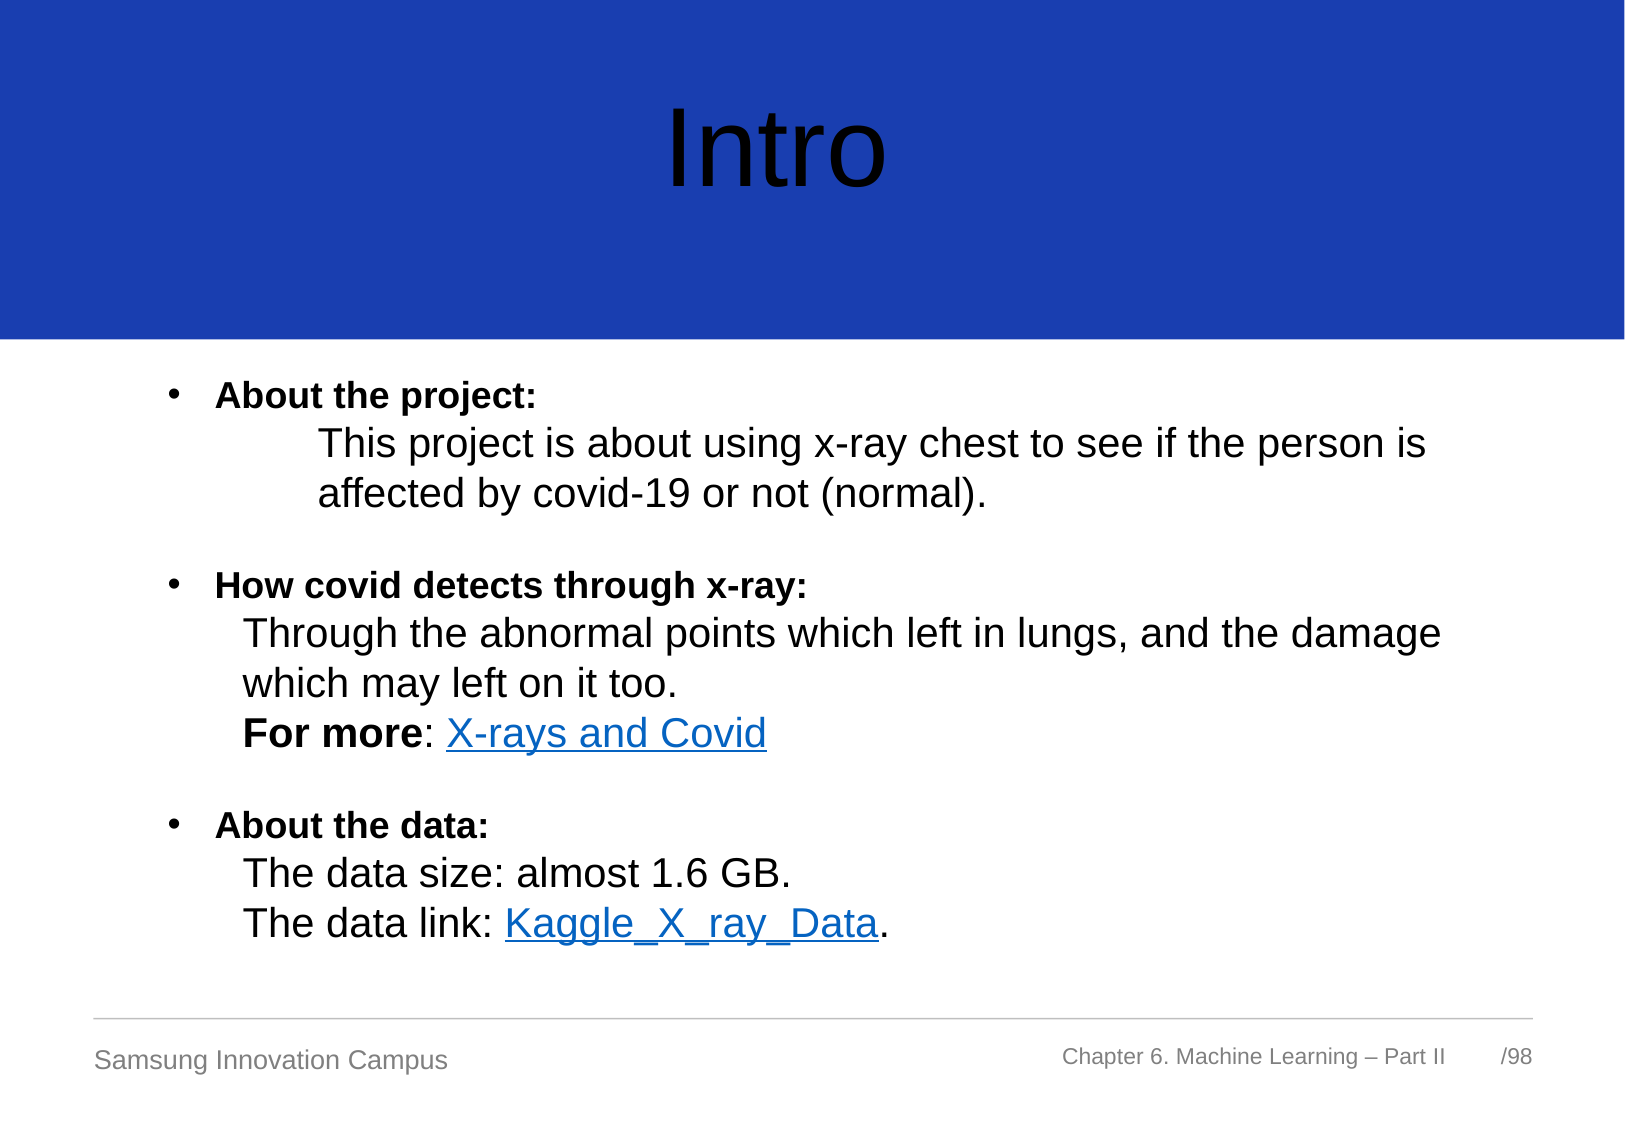

# Intro
About the project:
	This project is about using x-ray chest to see if the person is
	affected by covid-19 or not (normal).

How covid detects through x-ray:
Through the abnormal points which left in lungs, and the damage which may left on it too.
For more: X-rays and Covid

About the data:
The data size: almost 1.6 GB.
The data link: Kaggle_X_ray_Data.